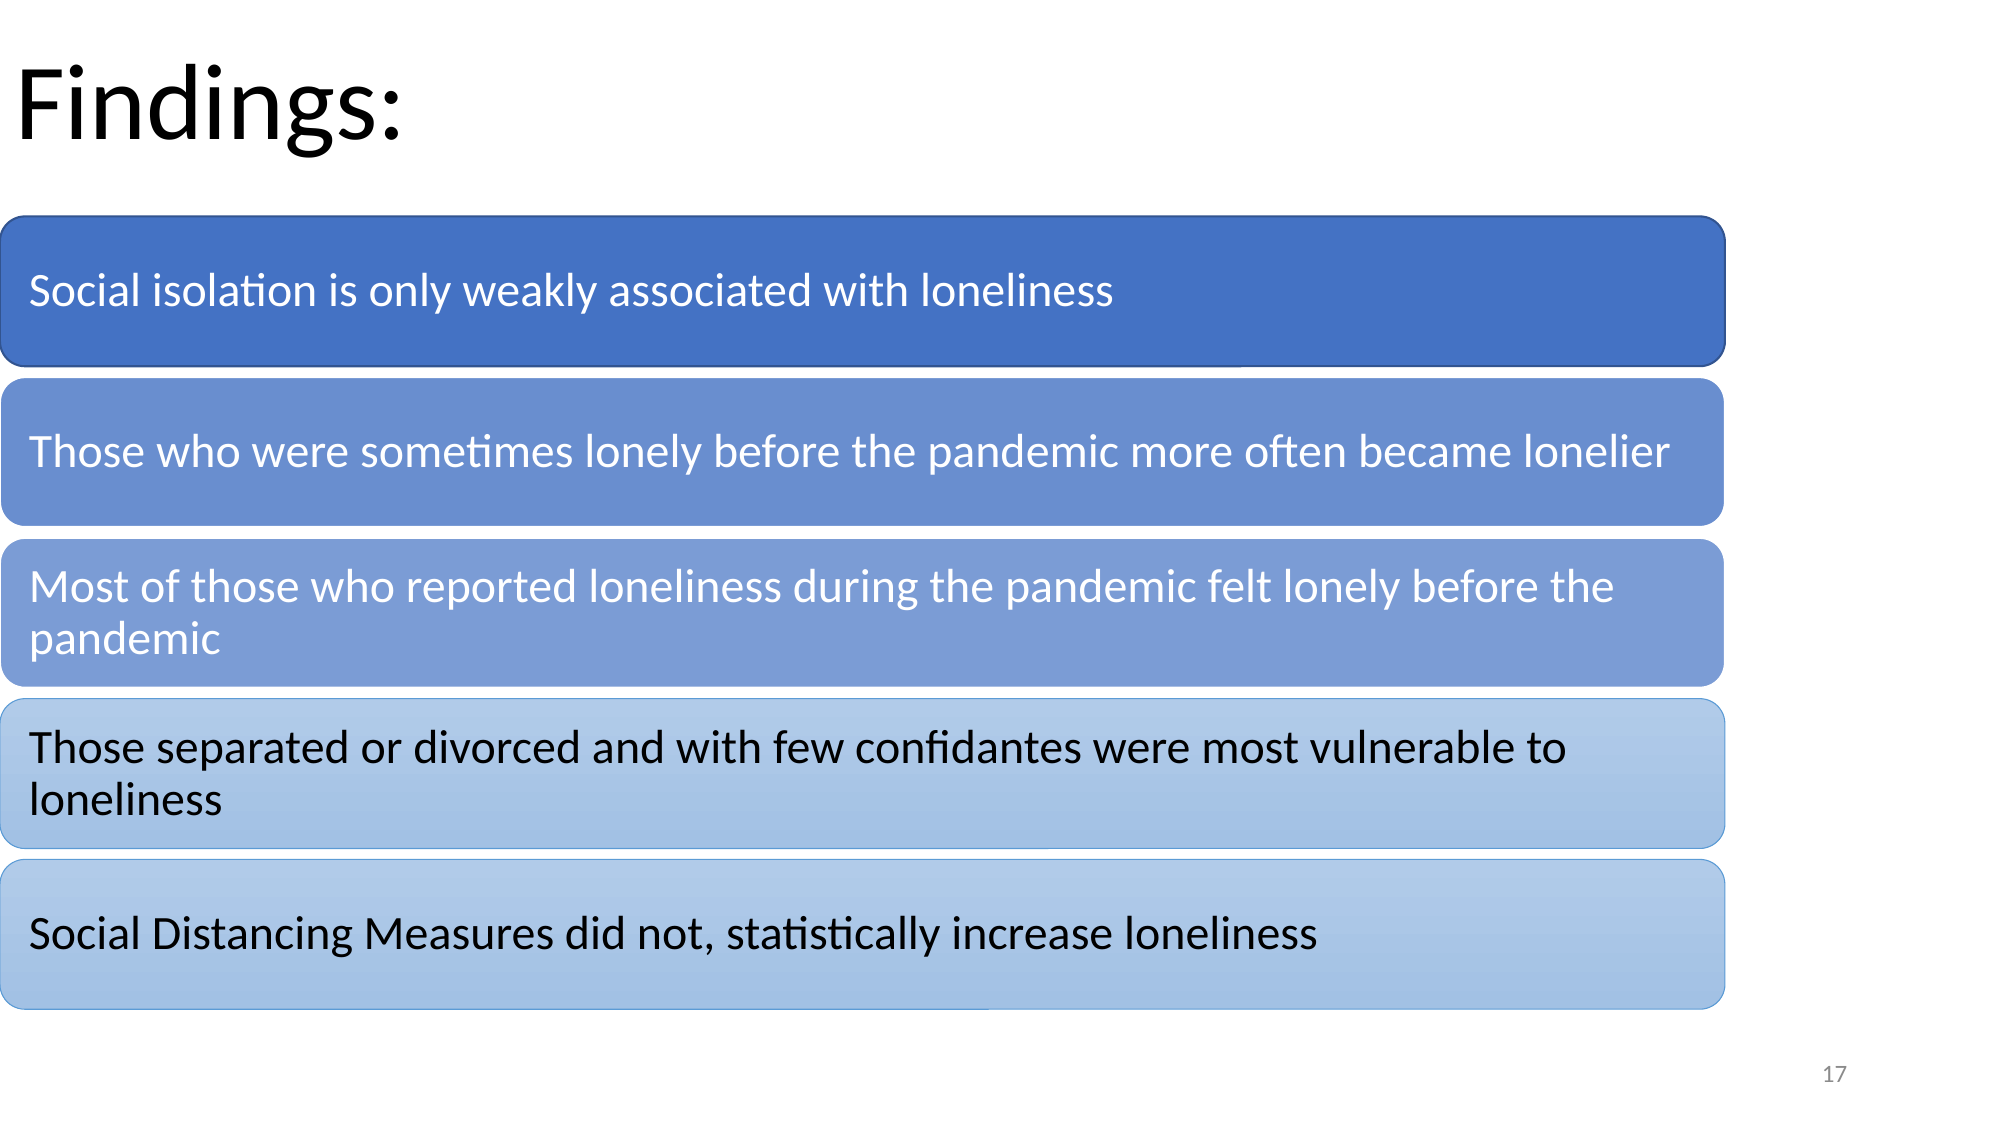

Findings:
Social isolation is only weakly associated with loneliness
Those who were sometimes lonely before the pandemic more often became lonelier
Most of those who reported loneliness during the pandemic felt lonely before the pandemic
Those separated or divorced and with few confidantes were most vulnerable to loneliness
Social Distancing Measures did not, statistically increase loneliness
17